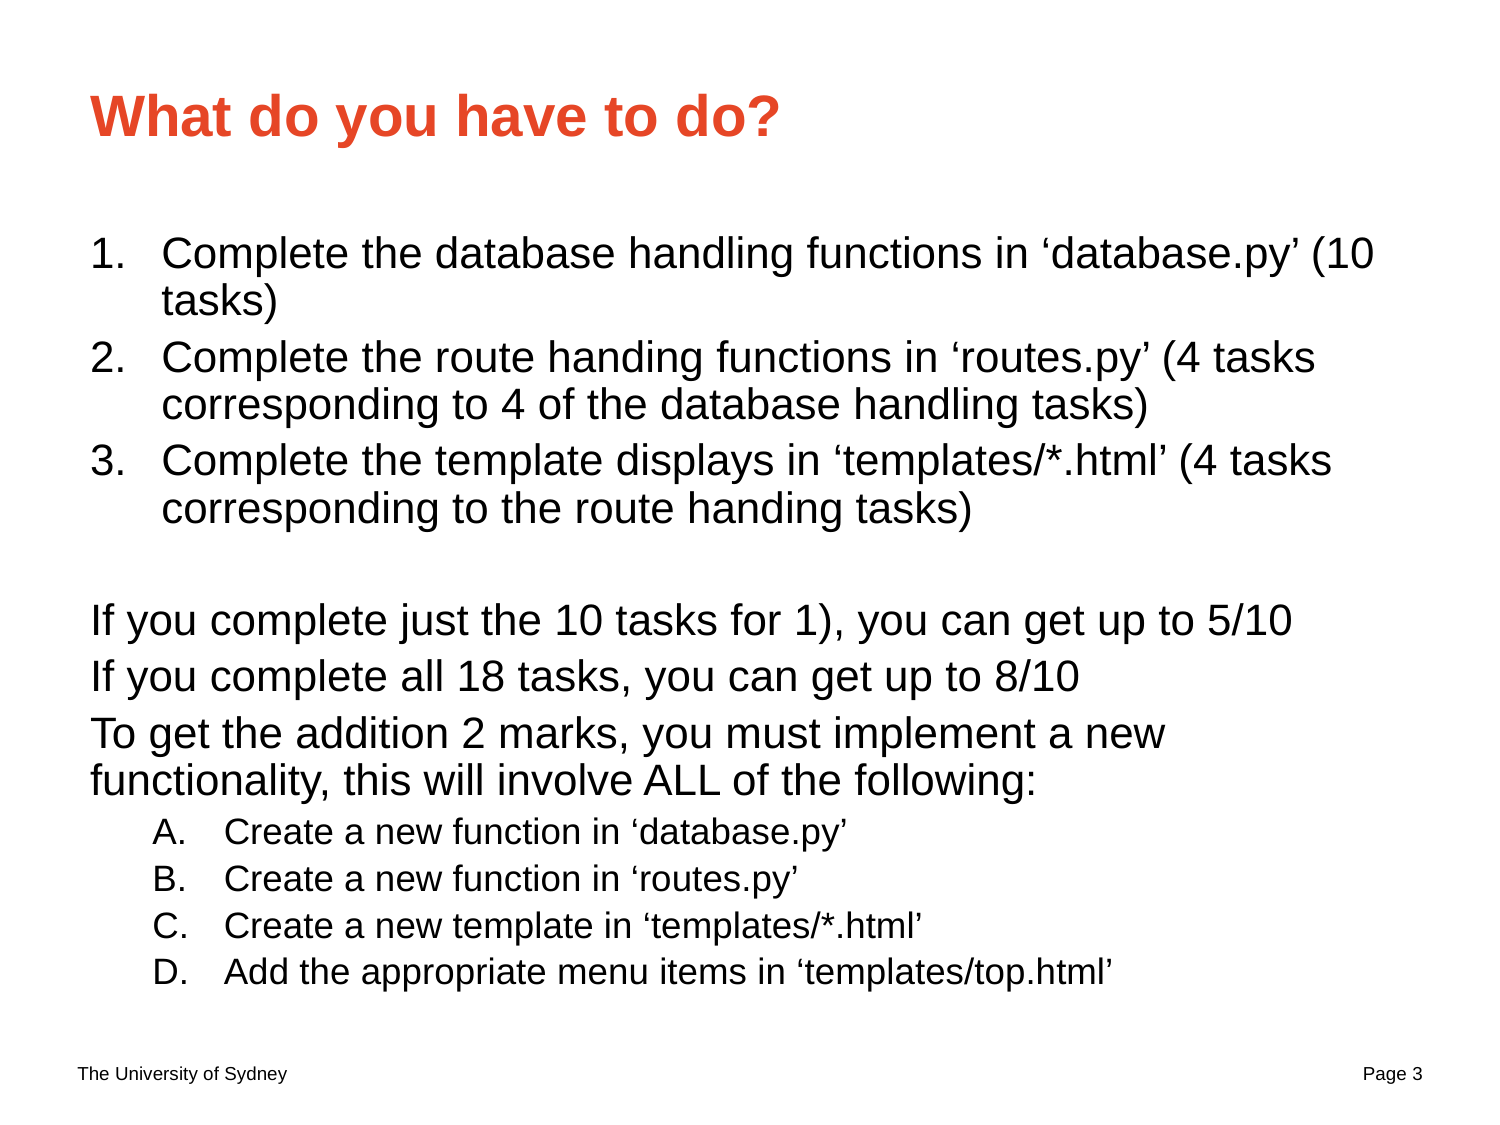

# What do you have to do?
Complete the database handling functions in ‘database.py’ (10 tasks)
Complete the route handing functions in ‘routes.py’ (4 tasks corresponding to 4 of the database handling tasks)
Complete the template displays in ‘templates/*.html’ (4 tasks corresponding to the route handing tasks)

If you complete just the 10 tasks for 1), you can get up to 5/10
If you complete all 18 tasks, you can get up to 8/10
To get the addition 2 marks, you must implement a new functionality, this will involve ALL of the following:
Create a new function in ‘database.py’
Create a new function in ‘routes.py’
Create a new template in ‘templates/*.html’
Add the appropriate menu items in ‘templates/top.html’